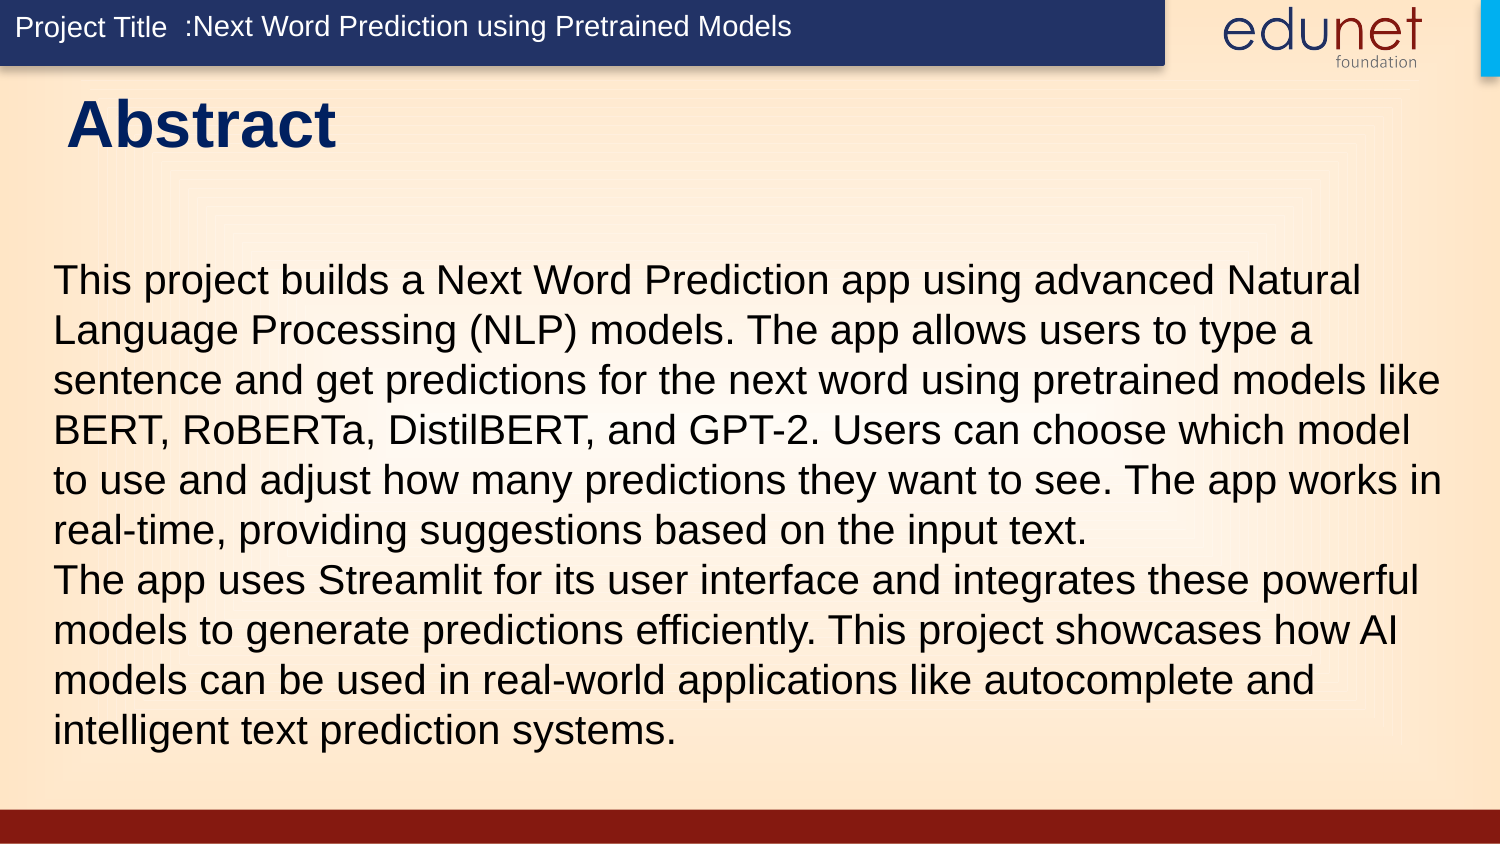

:Next Word Prediction using Pretrained Models
# Abstract
This project builds a Next Word Prediction app using advanced Natural Language Processing (NLP) models. The app allows users to type a sentence and get predictions for the next word using pretrained models like BERT, RoBERTa, DistilBERT, and GPT-2. Users can choose which model to use and adjust how many predictions they want to see. The app works in real-time, providing suggestions based on the input text.
The app uses Streamlit for its user interface and integrates these powerful models to generate predictions efficiently. This project showcases how AI models can be used in real-world applications like autocomplete and intelligent text prediction systems.